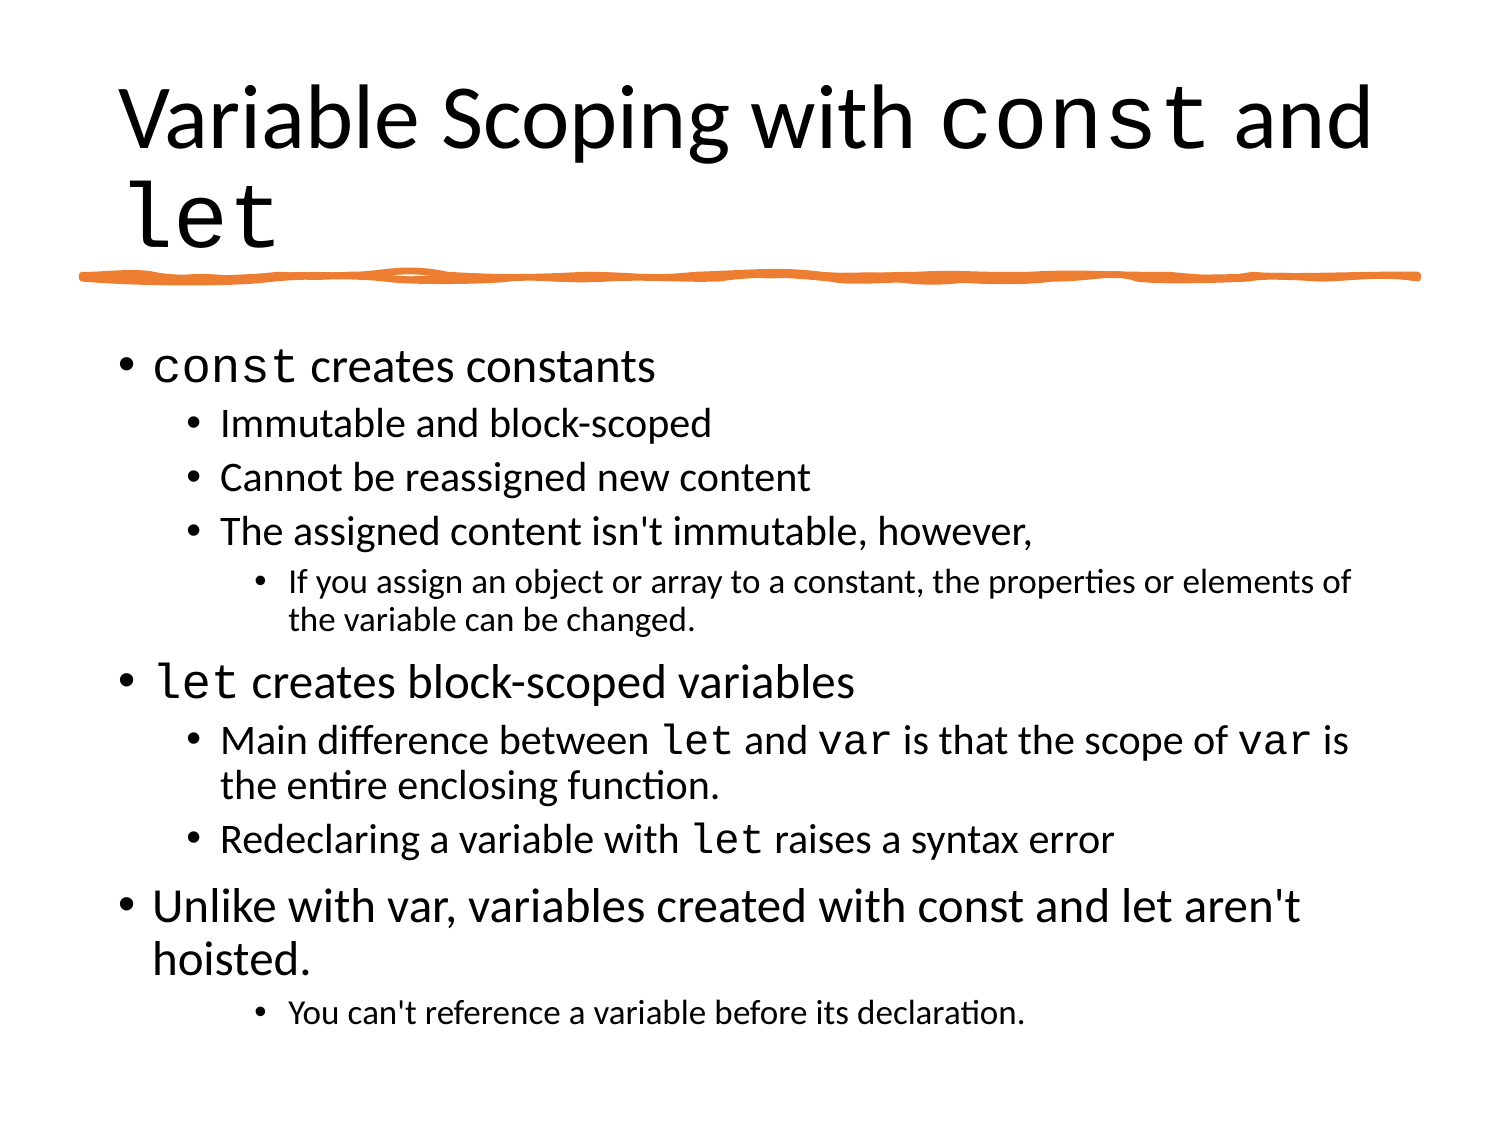

# Variable Scoping with const and let
const creates constants
Immutable and block-scoped
Cannot be reassigned new content
The assigned content isn't immutable, however,
If you assign an object or array to a constant, the properties or elements of the variable can be changed.
let creates block-scoped variables
Main difference between let and var is that the scope of var is the entire enclosing function.
Redeclaring a variable with let raises a syntax error
Unlike with var, variables created with const and let aren't hoisted.
You can't reference a variable before its declaration.